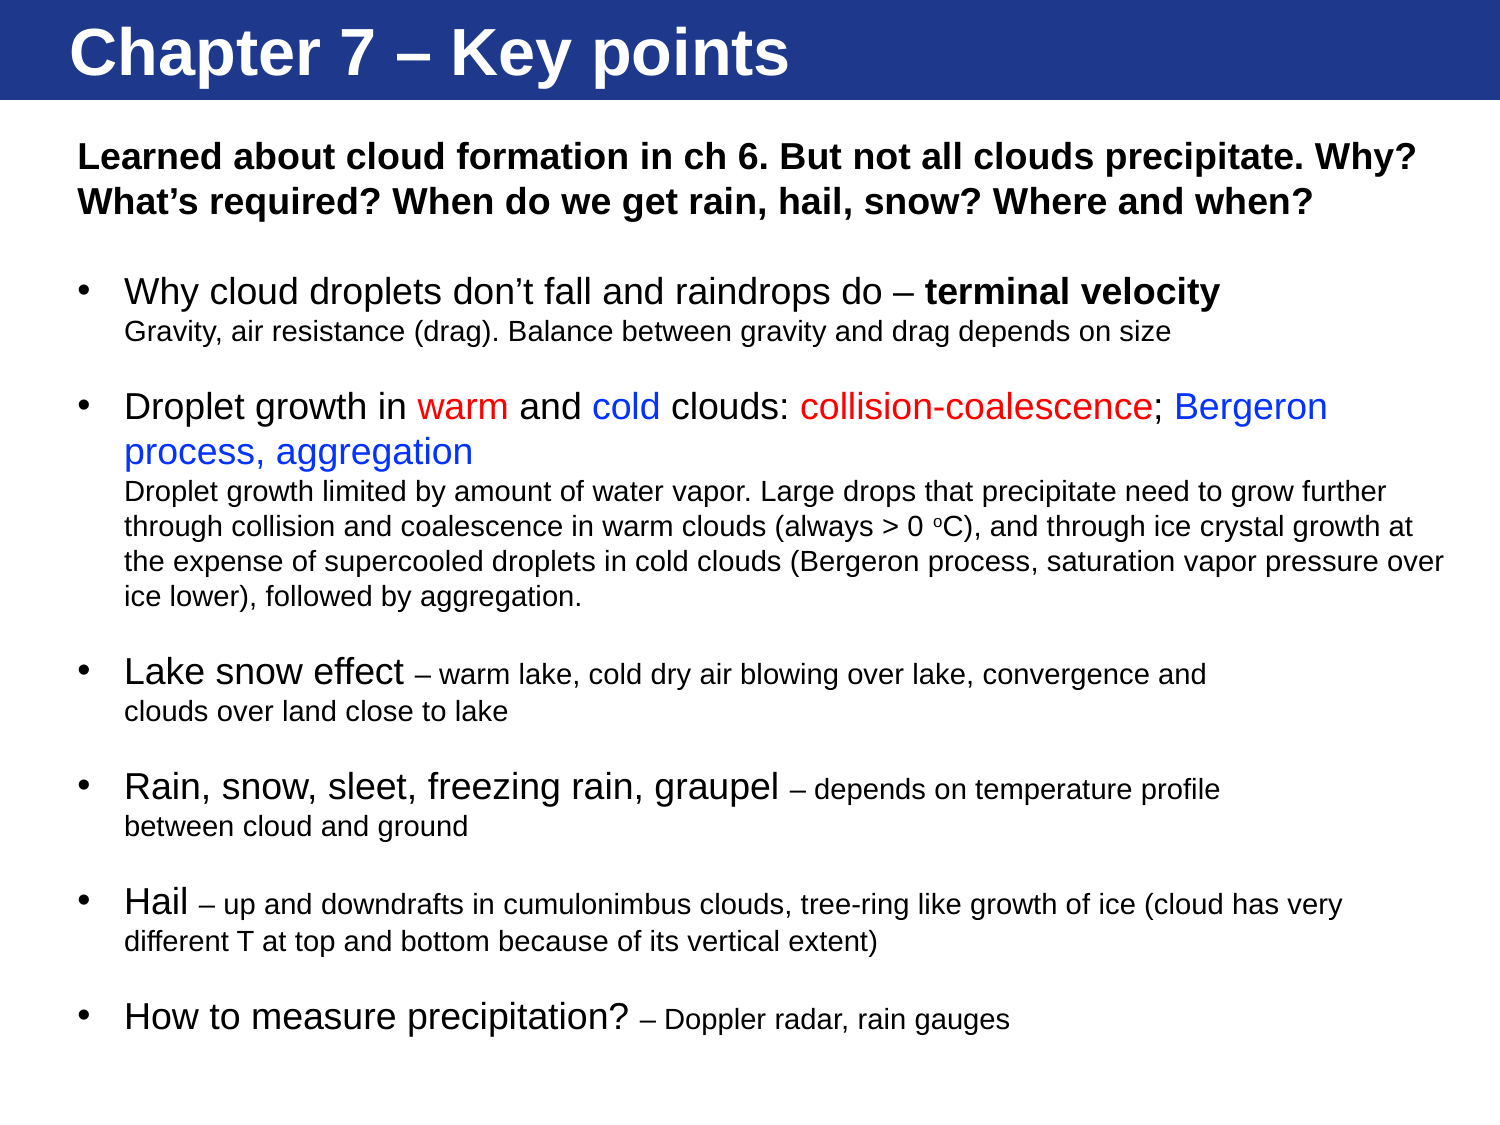

Chapter 7 – Key points
Learned about cloud formation in ch 6. But not all clouds precipitate. Why? What’s required? When do we get rain, hail, snow? Where and when?

Why cloud droplets don’t fall and raindrops do – terminal velocity
Gravity, air resistance (drag). Balance between gravity and drag depends on size

Droplet growth in warm and cold clouds: collision-coalescence; Bergeron process, aggregation
Droplet growth limited by amount of water vapor. Large drops that precipitate need to grow further
through collision and coalescence in warm clouds (always > 0 oC), and through ice crystal growth at
the expense of supercooled droplets in cold clouds (Bergeron process, saturation vapor pressure over
ice lower), followed by aggregation.

Lake snow effect – warm lake, cold dry air blowing over lake, convergence and
clouds over land close to lake

Rain, snow, sleet, freezing rain, graupel – depends on temperature profile
between cloud and ground

Hail – up and downdrafts in cumulonimbus clouds, tree-ring like growth of ice (cloud has very different T at top and bottom because of its vertical extent)

How to measure precipitation? – Doppler radar, rain gauges